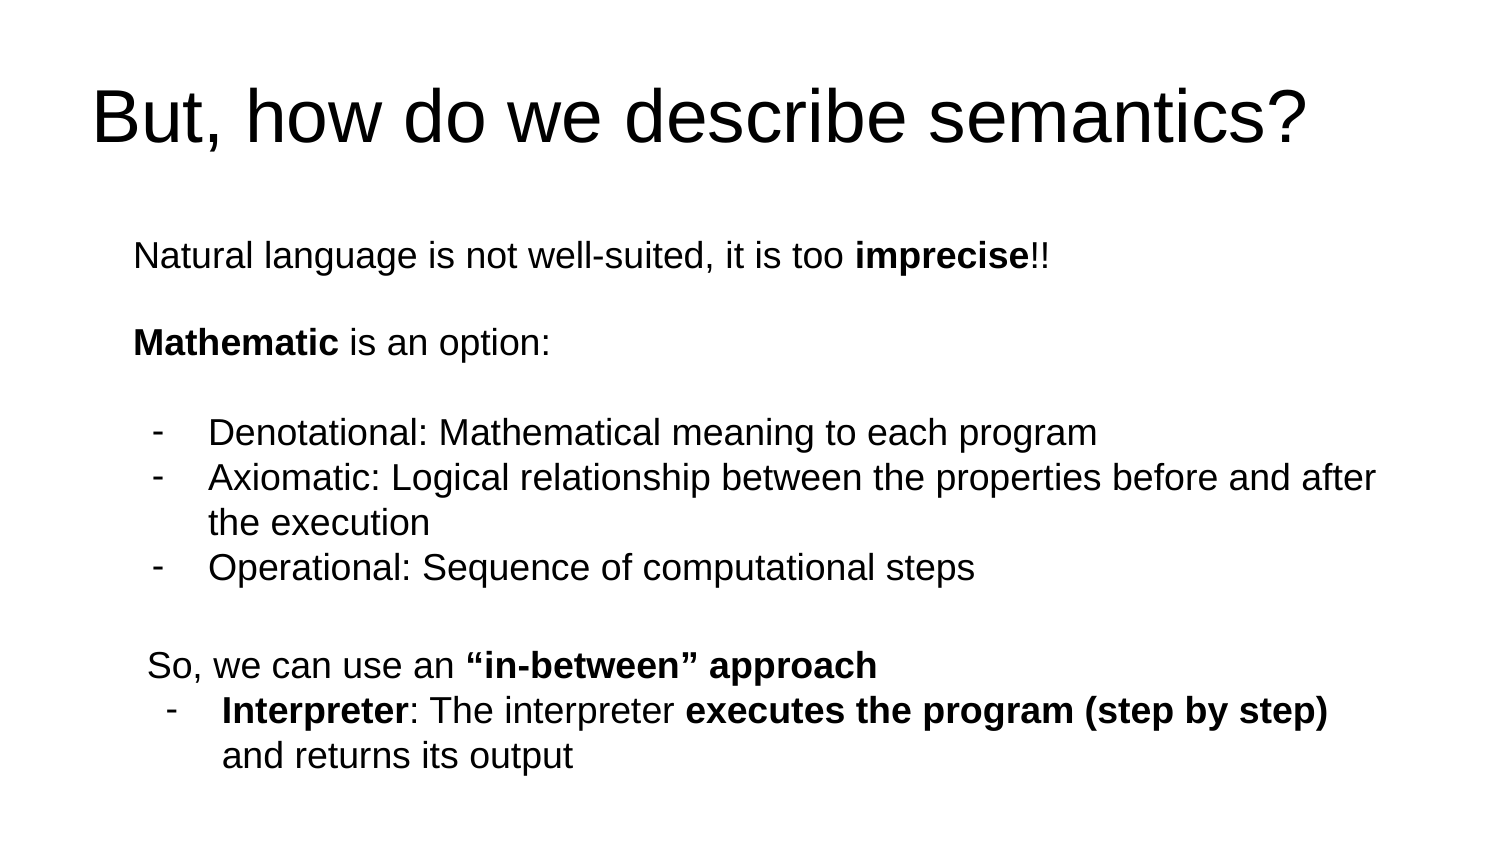

But, how do we describe semantics?
Natural language is not well-suited, it is too imprecise!!
Mathematic is an option:

Denotational: Mathematical meaning to each program
Axiomatic: Logical relationship between the properties before and after the execution
Operational: Sequence of computational steps
So, we can use an “in-between” approach
Interpreter: The interpreter executes the program (step by step) and returns its output